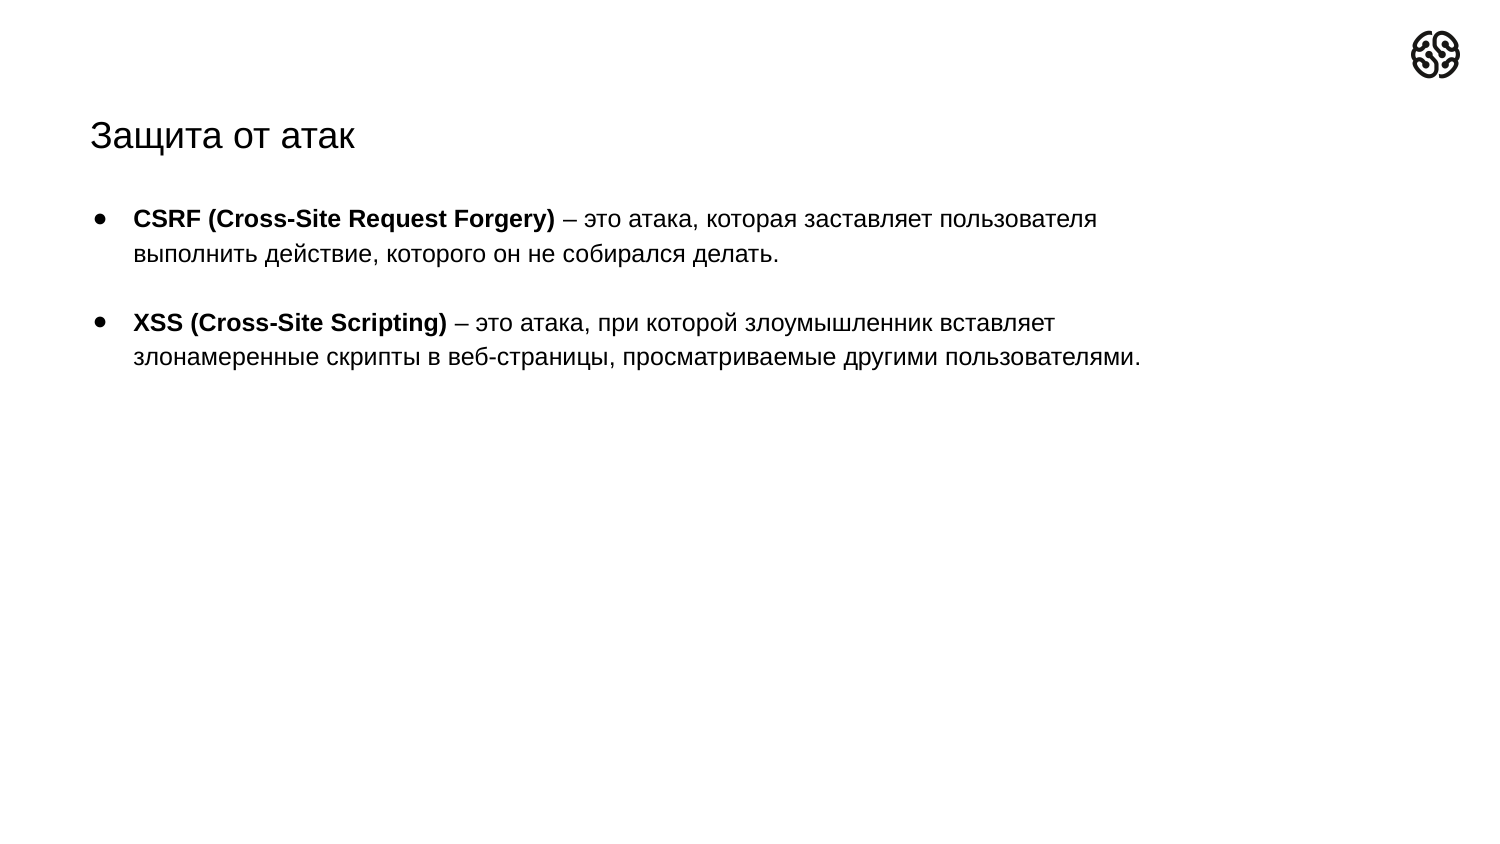

Защита от атак
CSRF (Cross-Site Request Forgery) – это атака, которая заставляет пользователя
выполнить действие, которого он не собирался делать.

XSS (Cross-Site Scripting) – это атака, при которой злоумышленник вставляет
злонамеренные скрипты в веб-страницы, просматриваемые другими пользователями.